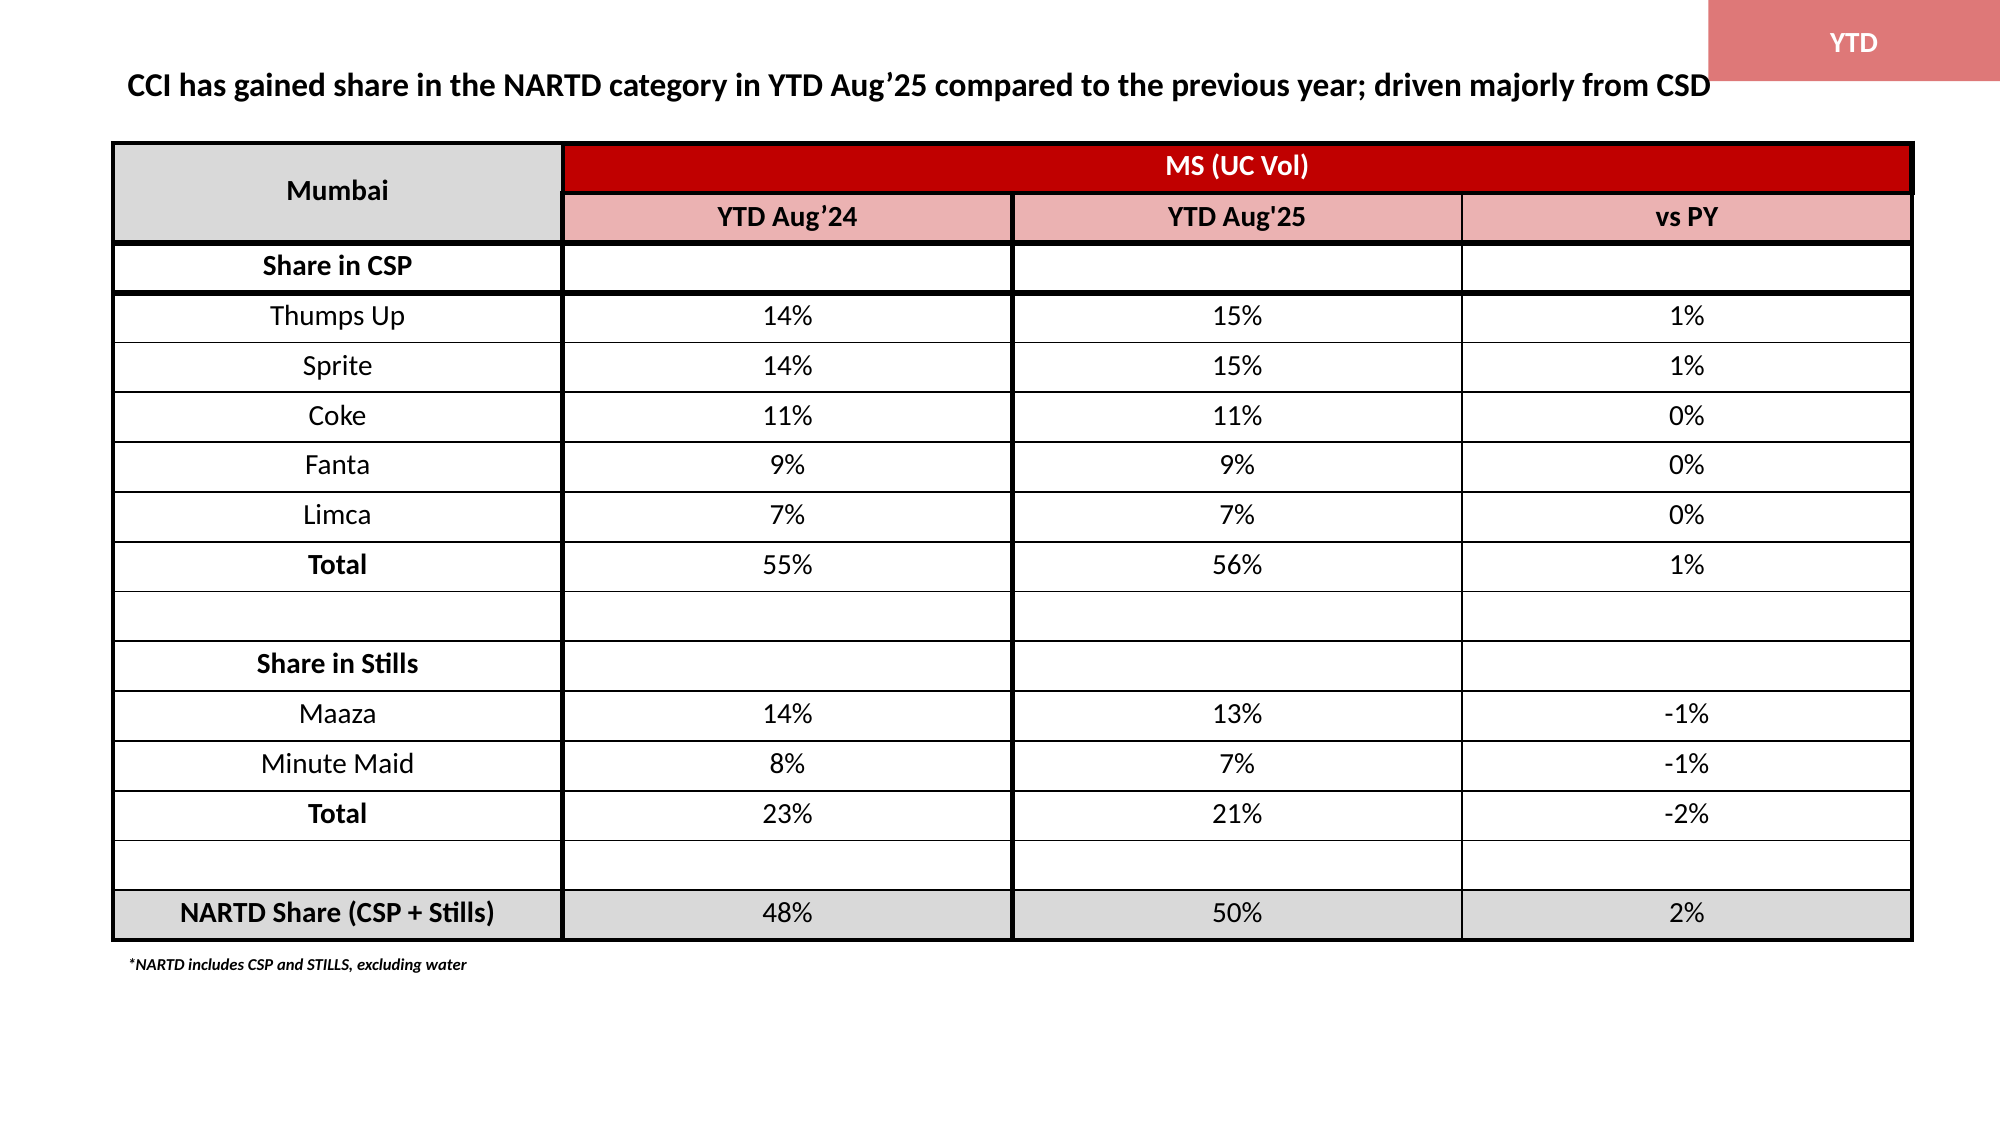

YTD
CCI has gained share in the NARTD category in YTD Aug’25 compared to the previous year; driven majorly from CSD

| Mumbai | MS (UC Vol) |  |  |
| --- | --- | --- | --- |
|  | YTD Aug’24 | YTD Aug'25 | vs PY |
| Share in CSP |  |  |  |
| Thumps Up | 14% | 15% | 1% |
| Sprite | 14% | 15% | 1% |
| Coke | 11% | 11% | 0% |
| Fanta | 9% | 9% | 0% |
| Limca | 7% | 7% | 0% |
| Total | 55% | 56% | 1% |
|  |  |  |  |
| Share in Stills |  |  |  |
| Maaza | 14% | 13% | -1% |
| Minute Maid | 8% | 7% | -1% |
| Total | 23% | 21% | -2% |
|  |  |  |  |
| NARTD Share (CSP + Stills) | 48% | 50% | 2% |
*NARTD includes CSP and STILLS, excluding water